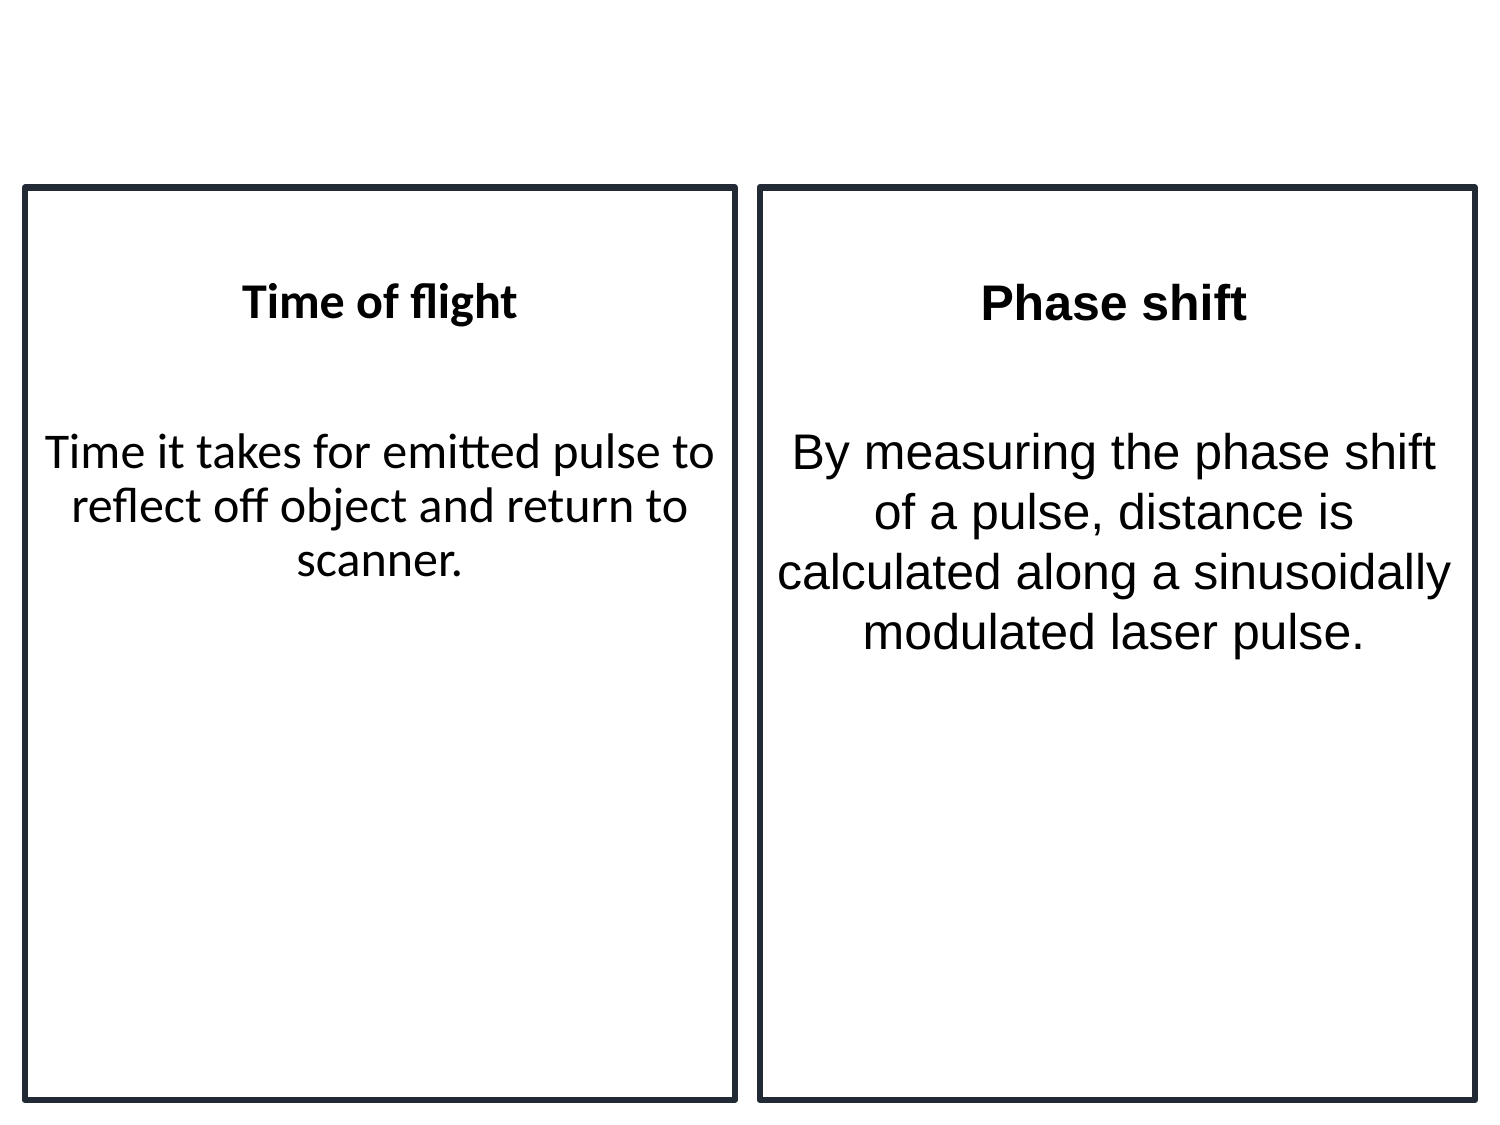

# How is range measured?

Time of flight

Time it takes for emitted pulse to reflect off object and return to scanner.

Phase shift

By measuring the phase shift of a pulse, distance is calculated along a sinusoidally modulated laser pulse.